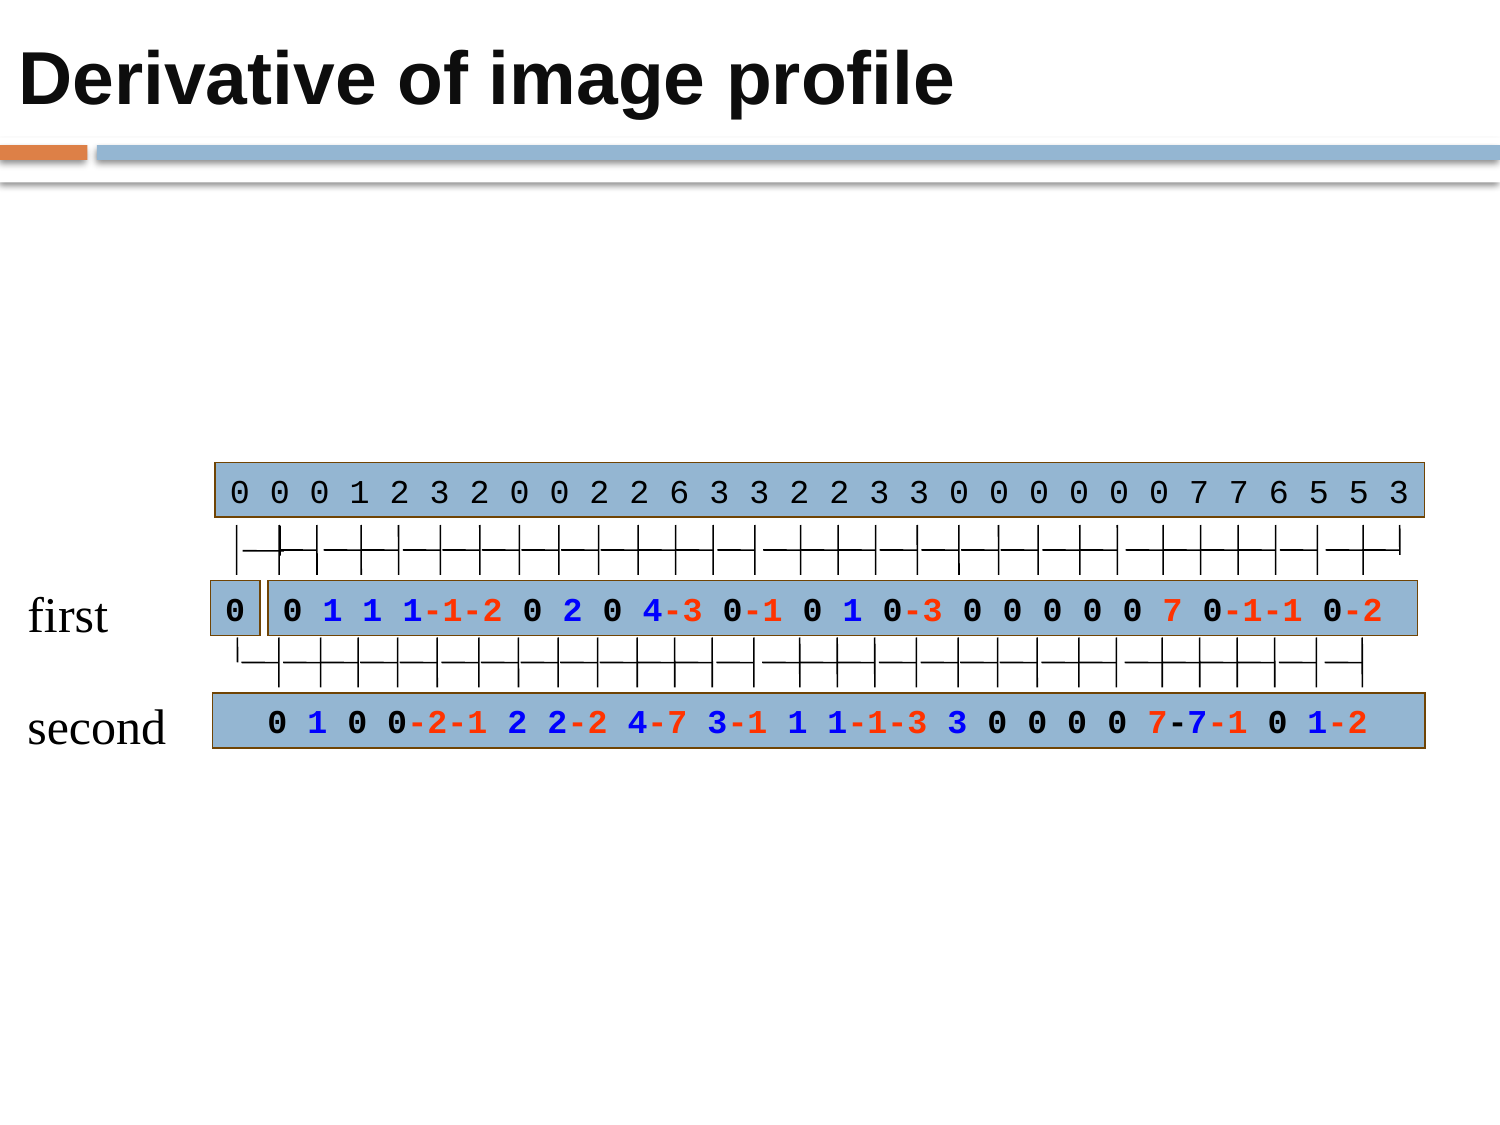

# Derivative of image profile
0 0 0 1 2 3 2 0 0 2 2 6 3 3 2 2 3 3 0 0 0 0 0 0 7 7 6 5 5 3

first
0
0 1 1 1-1-2 0 2 0 4-3 0-1 0 1 0-3 0 0 0 0 0 7 0-1-1 0-2

second
  0 1 0 0-2-1 2 2-2 4-7 3-1 1 1-1-3 3 0 0 0 0 7-7-1 0 1-2